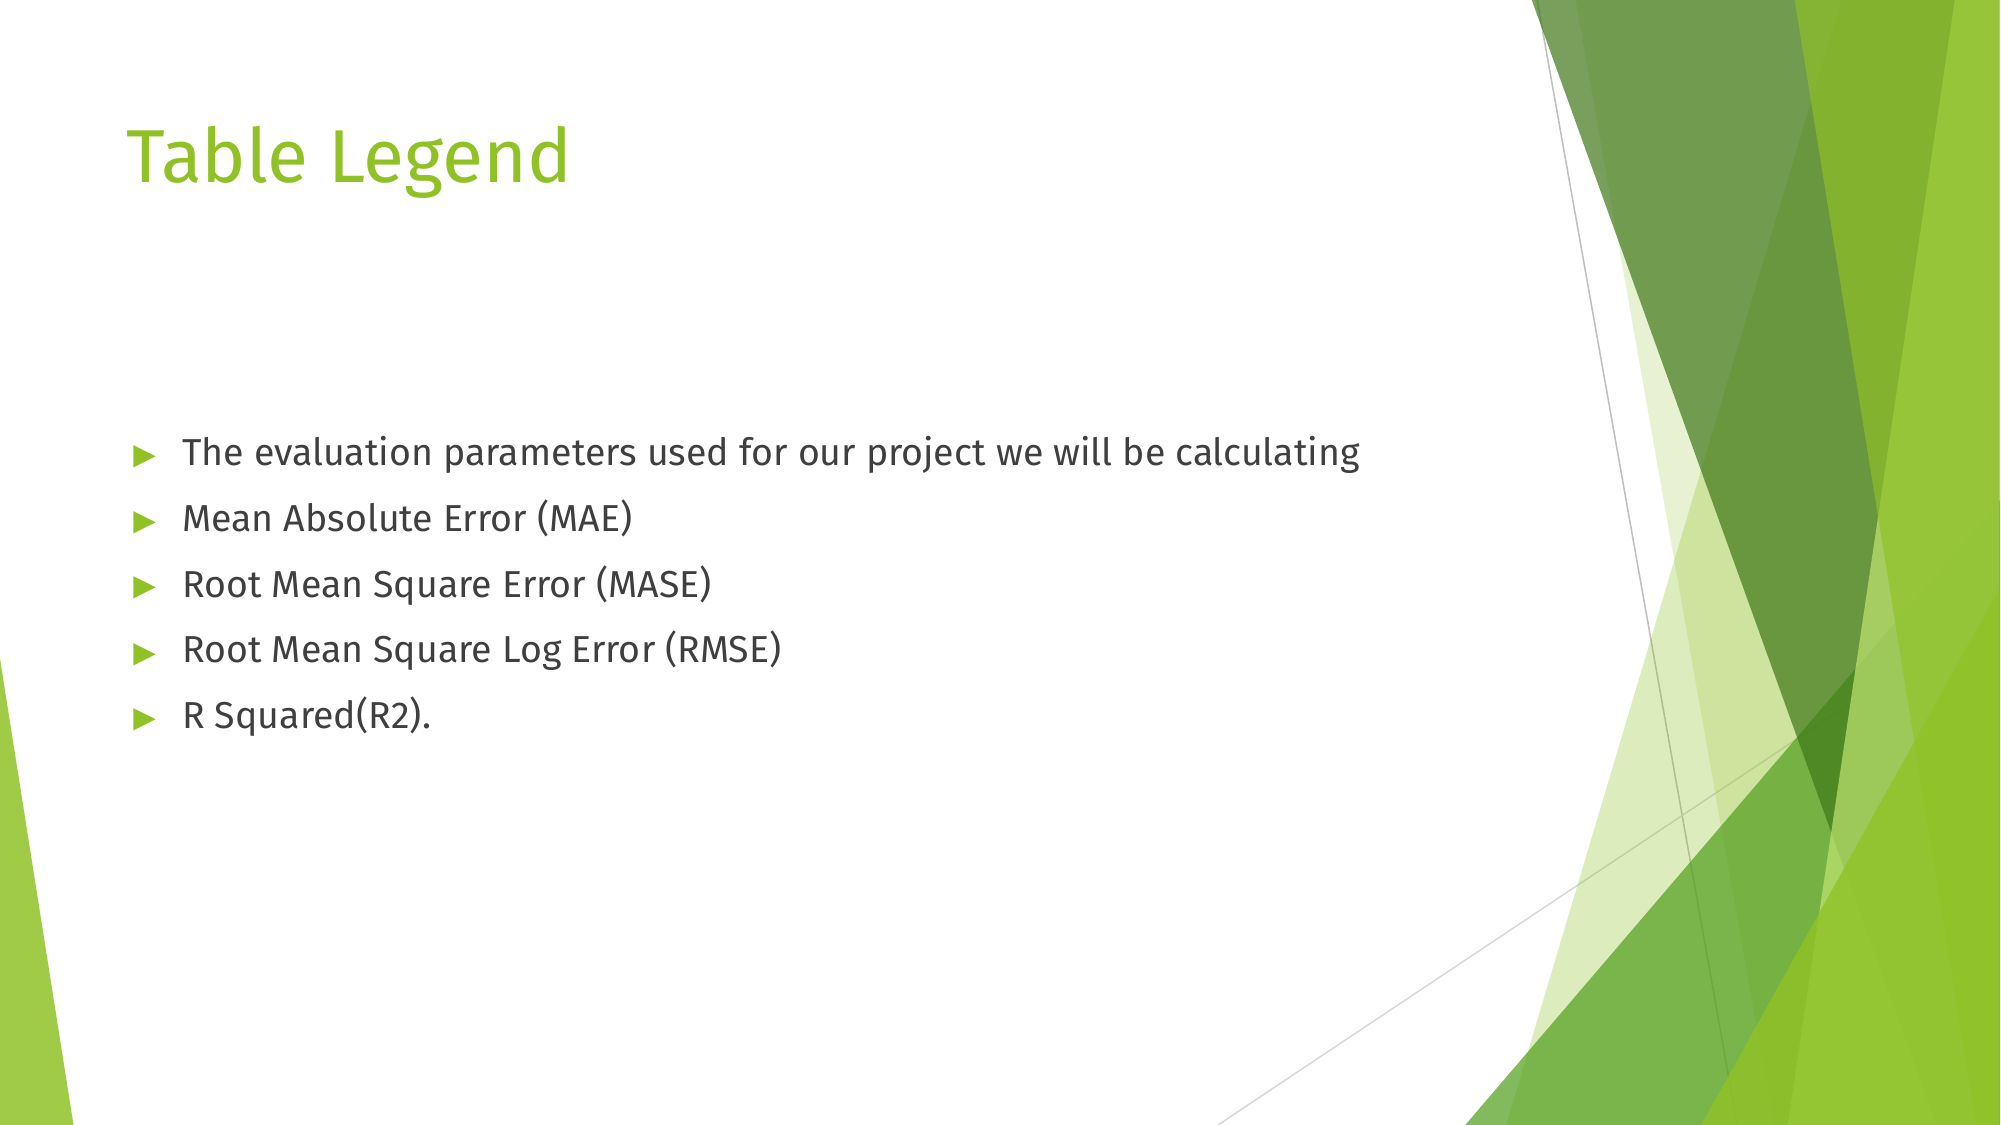

# Table Legend

The evaluation parameters used for our project we will be calculating
Mean Absolute Error (MAE)
Root Mean Square Error (MASE)
Root Mean Square Log Error (RMSE)
R Squared(R2).